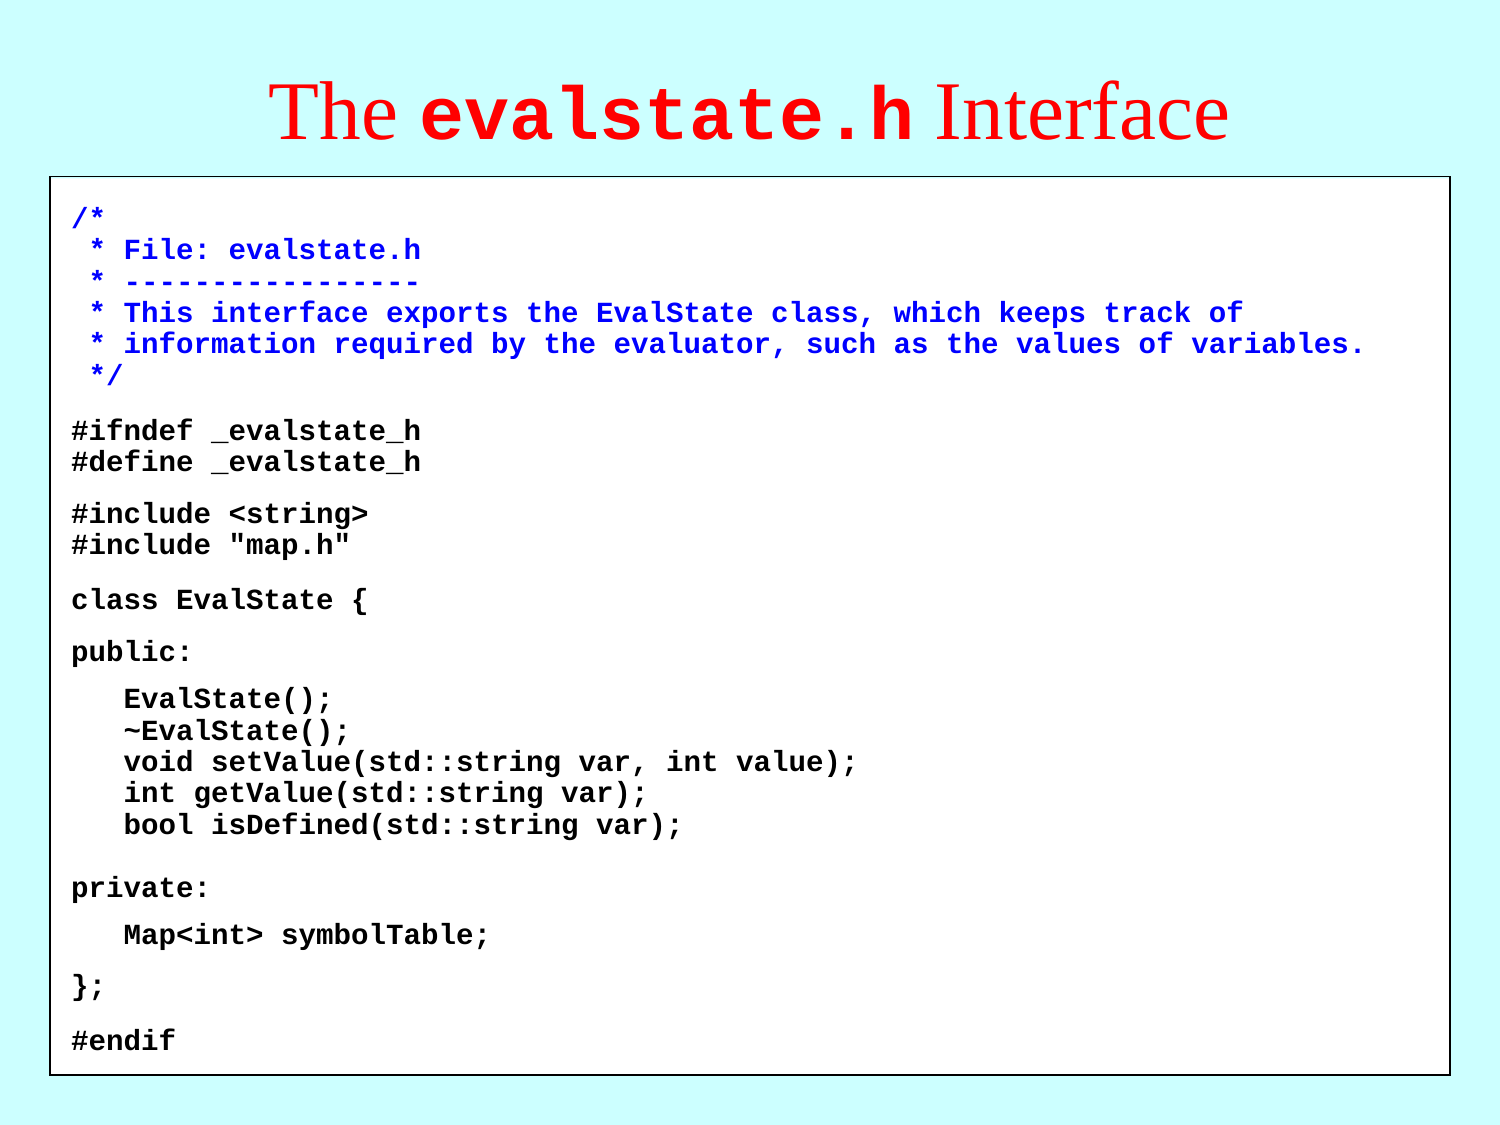

# The evalstate.h Interface

/*
 * File: evalstate.h
 * -----------------
 * This interface exports the EvalState class, which keeps track of
 * information required by the evaluator, such as the values of variables.
 */

#ifndef _evalstate_h
#define _evalstate_h

#include <string>
#include "map.h"

class EvalState {

public:

   EvalState();
   ~EvalState();
   void setValue(std::string var, int value);
   int getValue(std::string var);
   bool isDefined(std::string var);

private:

   Map<int> symbolTable;

};

#endif